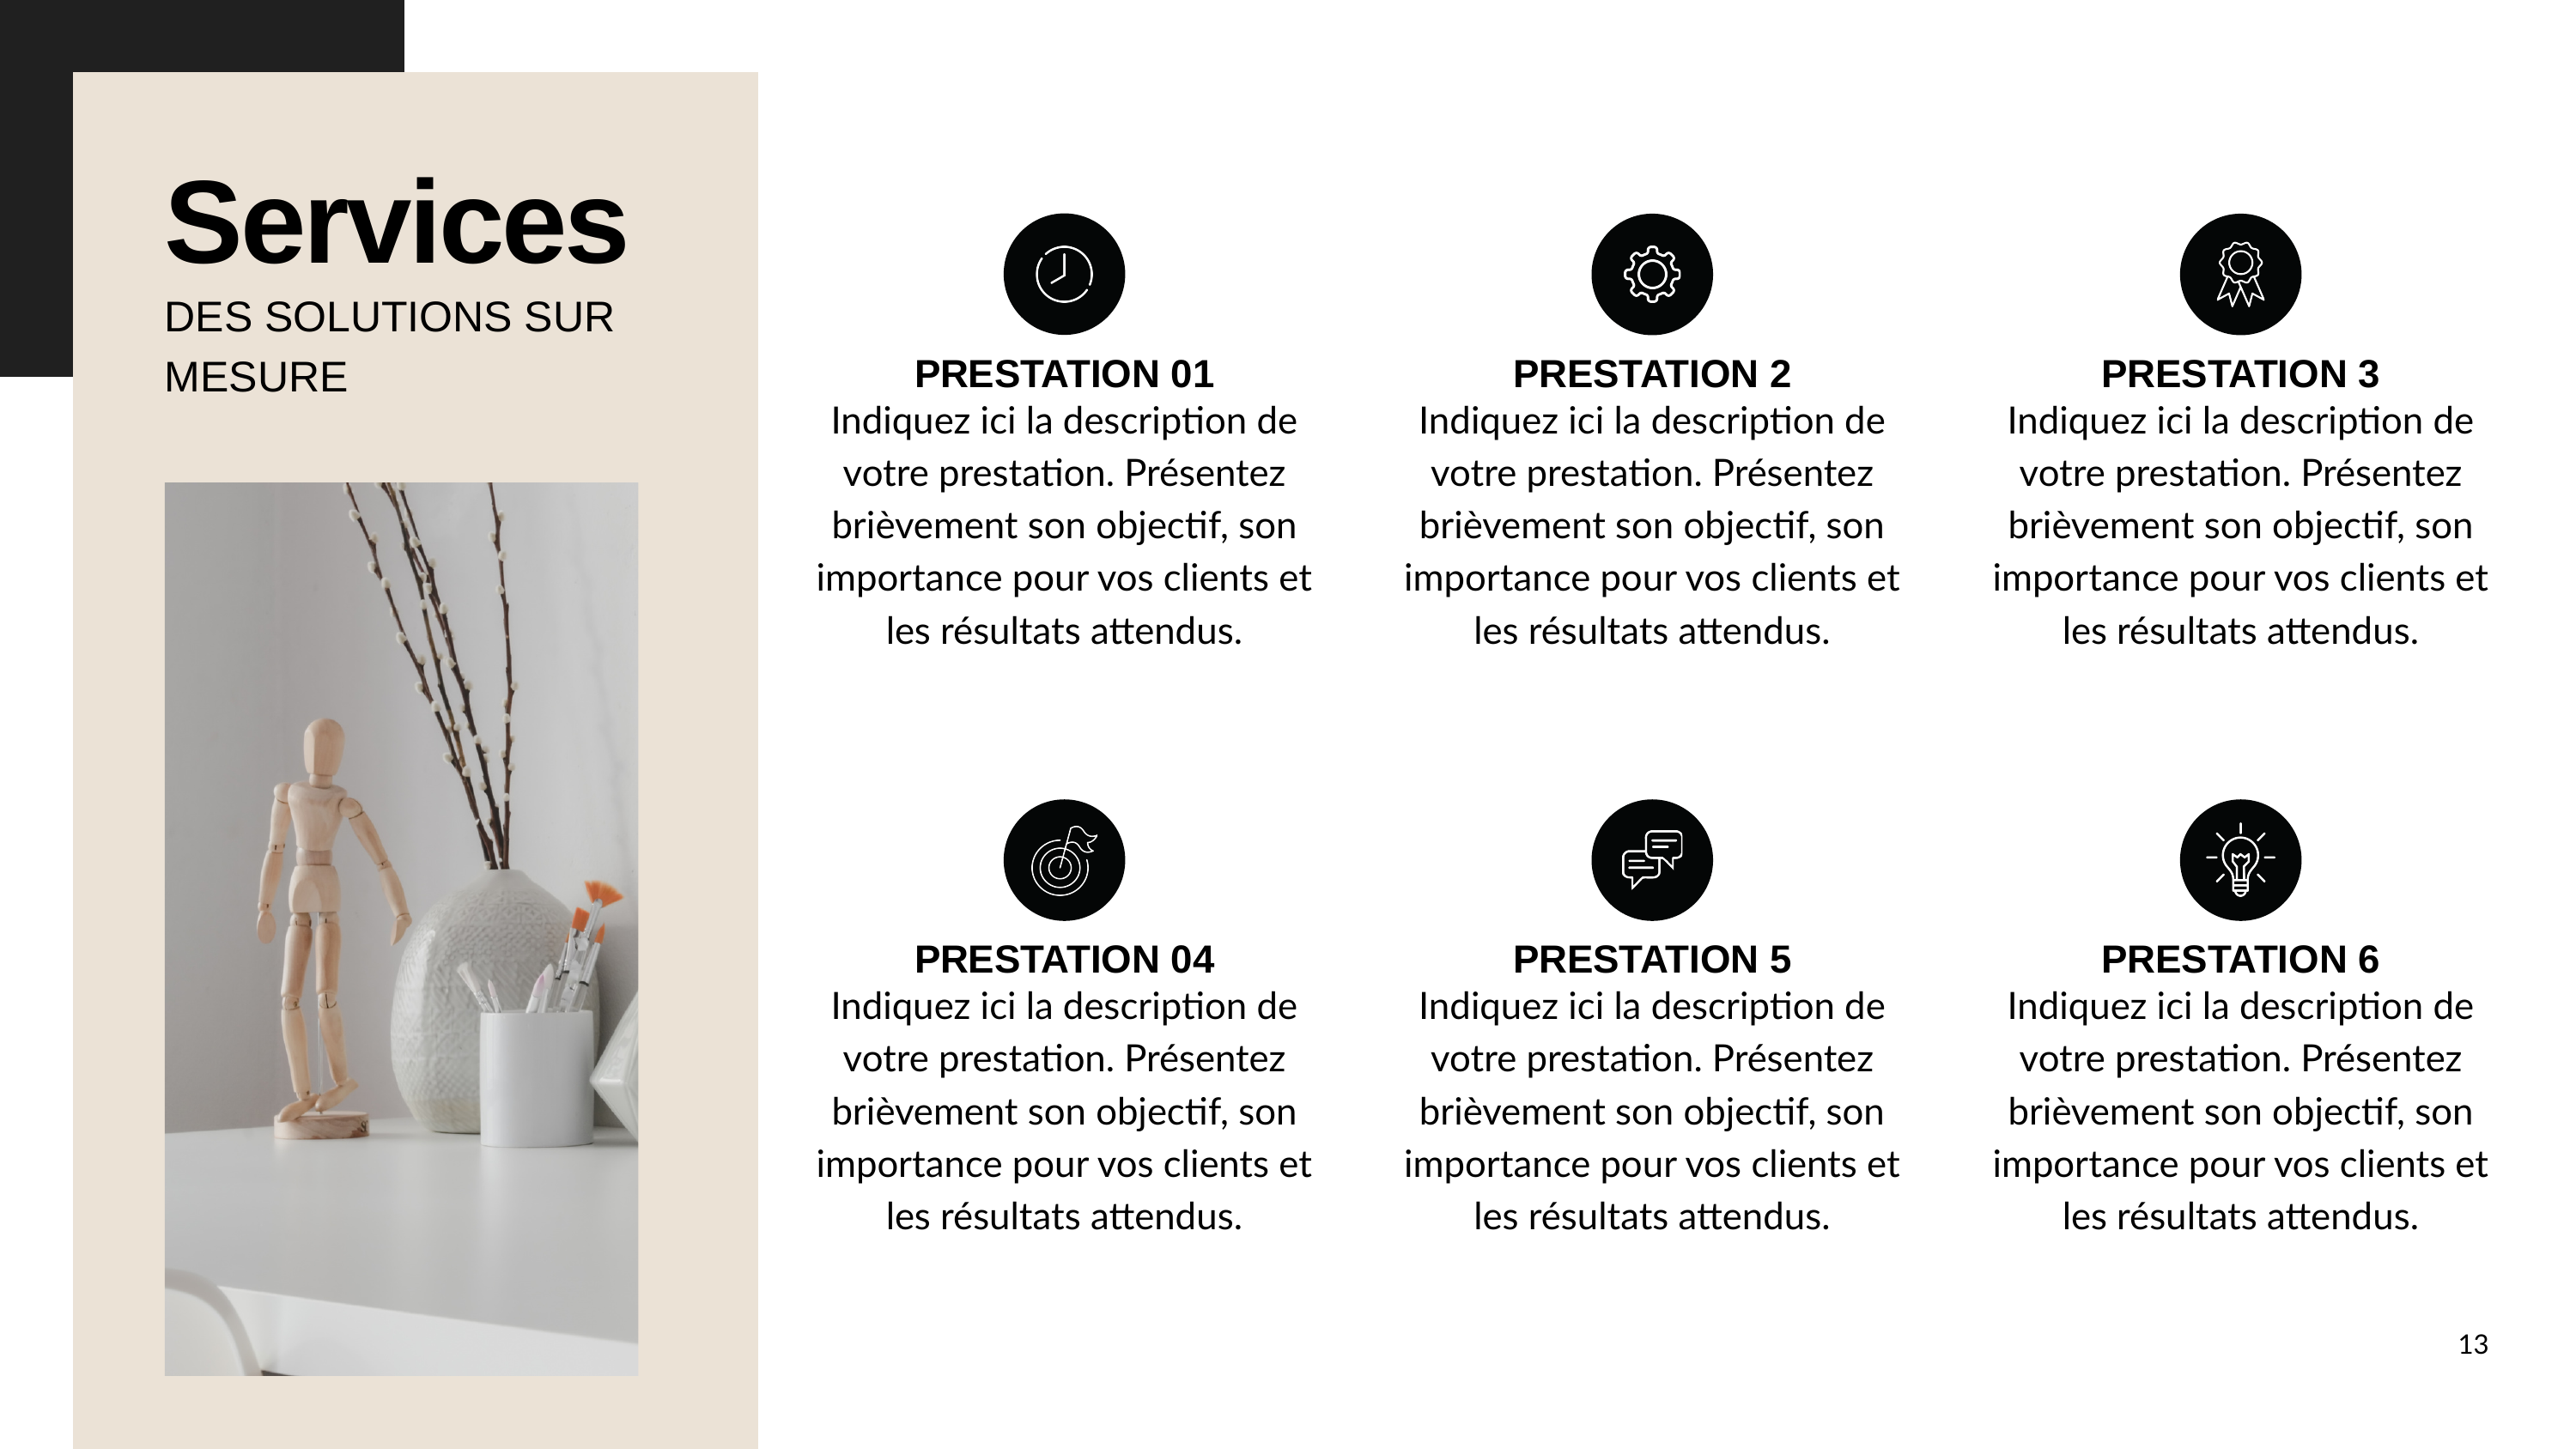

Services

DES SOLUTIONS SUR MESURE
PRESTATION 01
PRESTATION 2
PRESTATION 3
Indiquez ici la description de votre prestation. Présentez brièvement son objectif, son importance pour vos clients et les résultats attendus.
Indiquez ici la description de votre prestation. Présentez brièvement son objectif, son importance pour vos clients et les résultats attendus.
Indiquez ici la description de votre prestation. Présentez brièvement son objectif, son importance pour vos clients et les résultats attendus.

PRESTATION 04
PRESTATION 5
PRESTATION 6
Indiquez ici la description de votre prestation. Présentez brièvement son objectif, son importance pour vos clients et les résultats attendus.
Indiquez ici la description de votre prestation. Présentez brièvement son objectif, son importance pour vos clients et les résultats attendus.
Indiquez ici la description de votre prestation. Présentez brièvement son objectif, son importance pour vos clients et les résultats attendus.

13